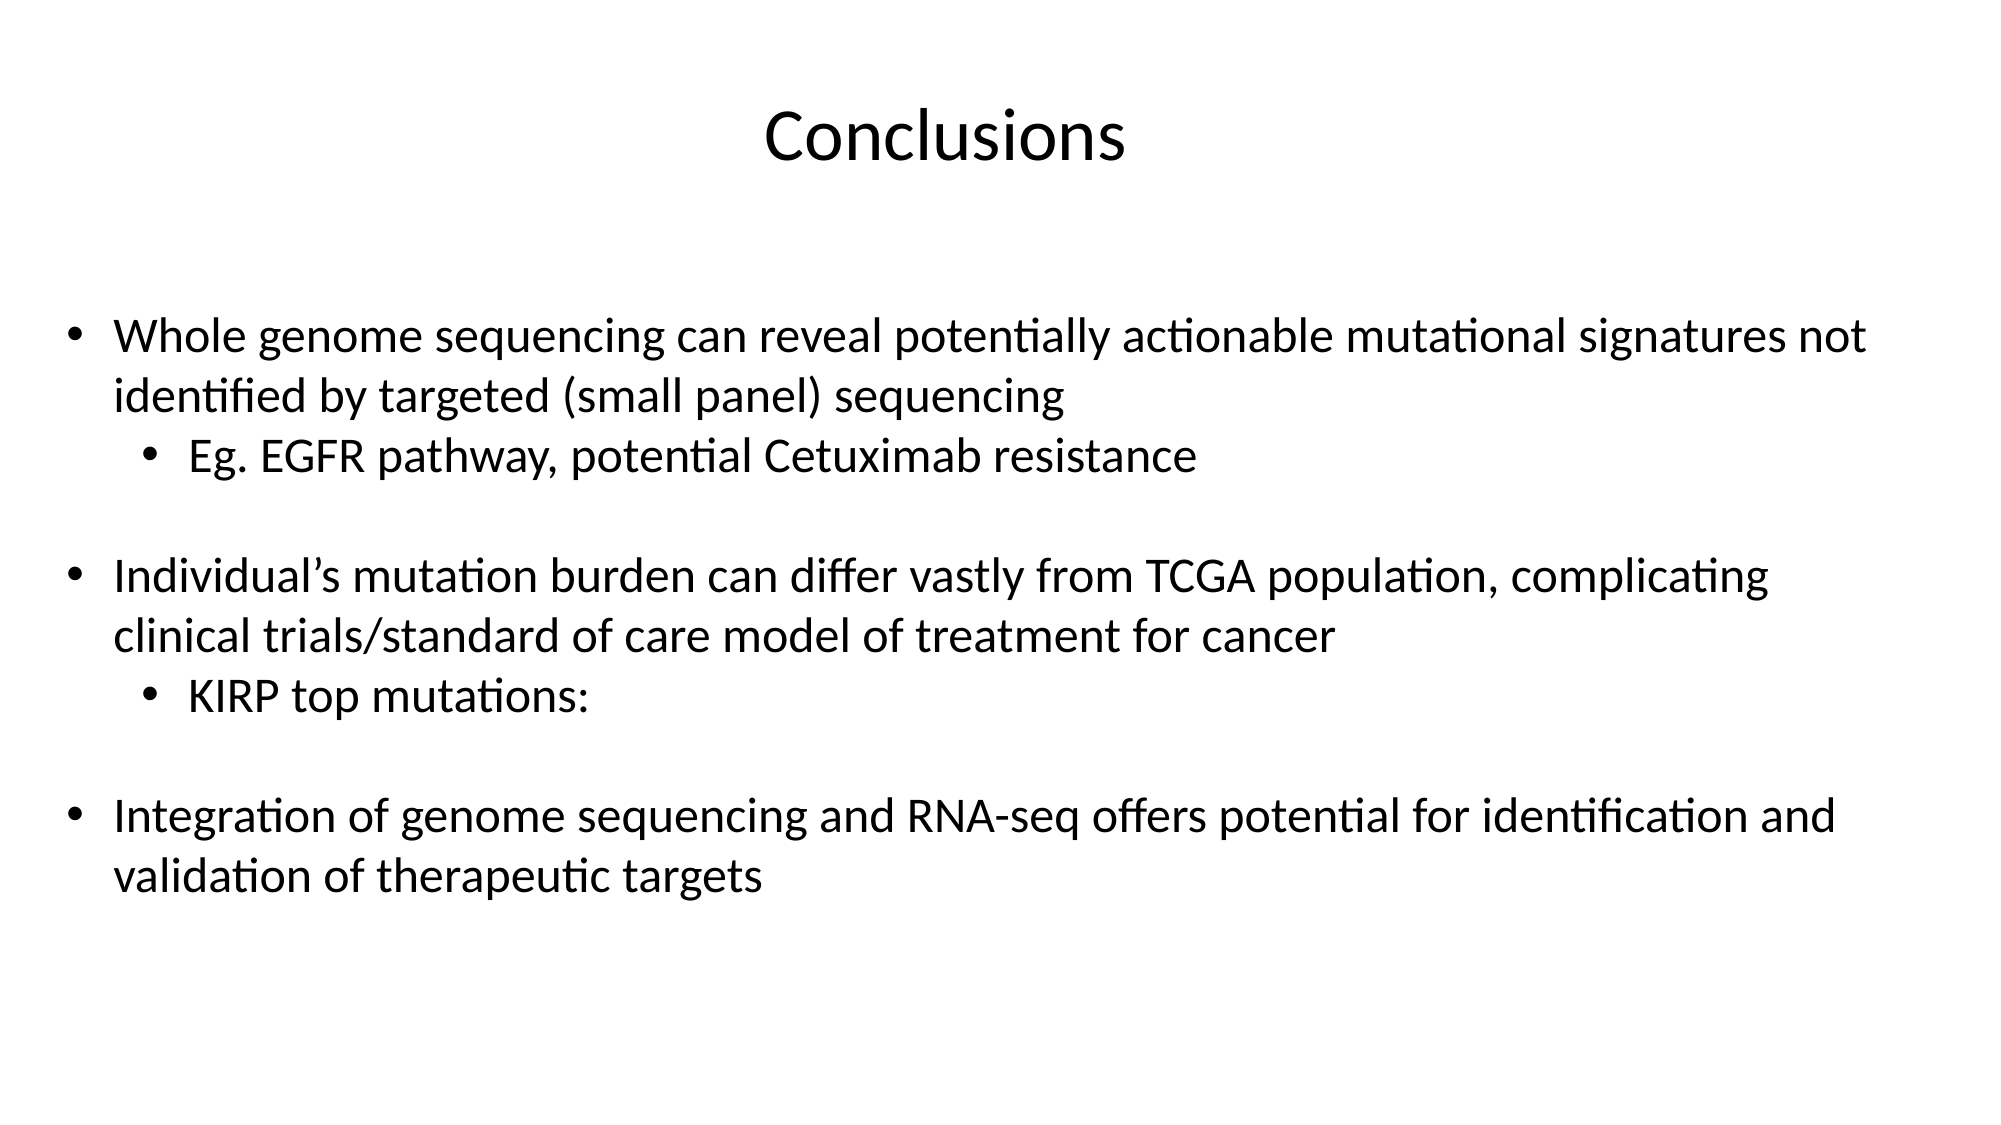

Conclusions
Whole genome sequencing can reveal potentially actionable mutational signatures not identified by targeted (small panel) sequencing
Eg. EGFR pathway, potential Cetuximab resistance

Individual’s mutation burden can differ vastly from TCGA population, complicating clinical trials/standard of care model of treatment for cancer
KIRP top mutations:

Integration of genome sequencing and RNA-seq offers potential for identification and validation of therapeutic targets